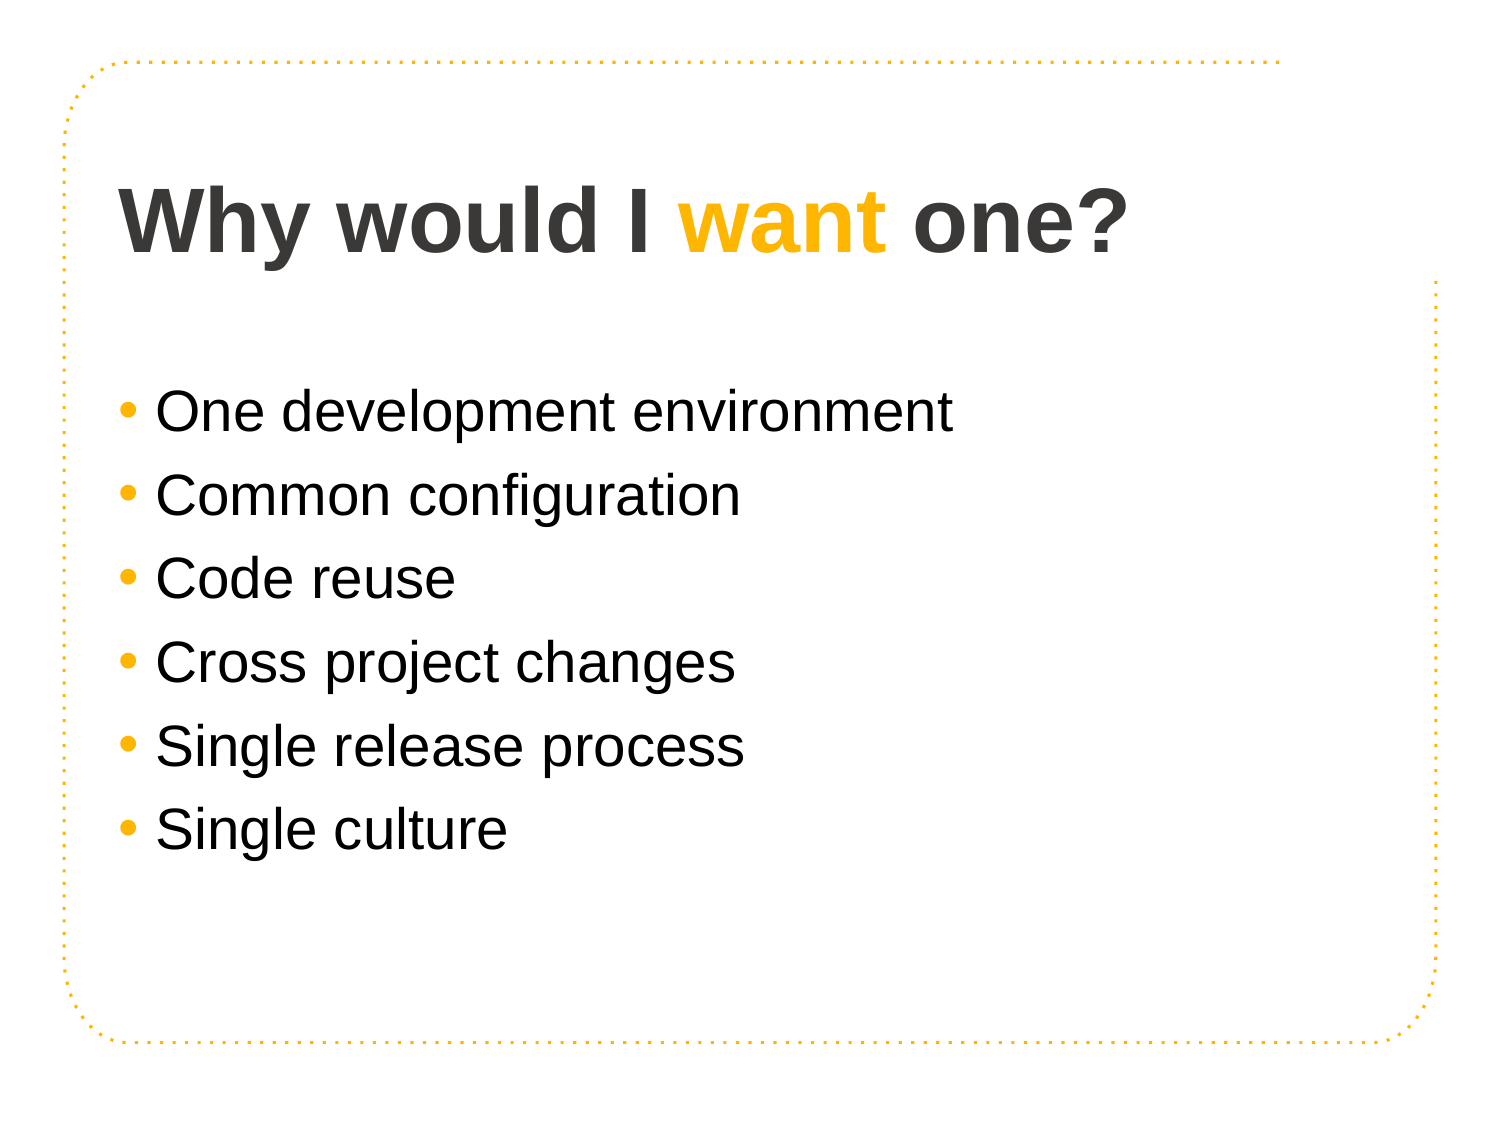

# Why would I want one?
One development environment
Common configuration
Code reuse
Cross project changes
Single release process
Single culture